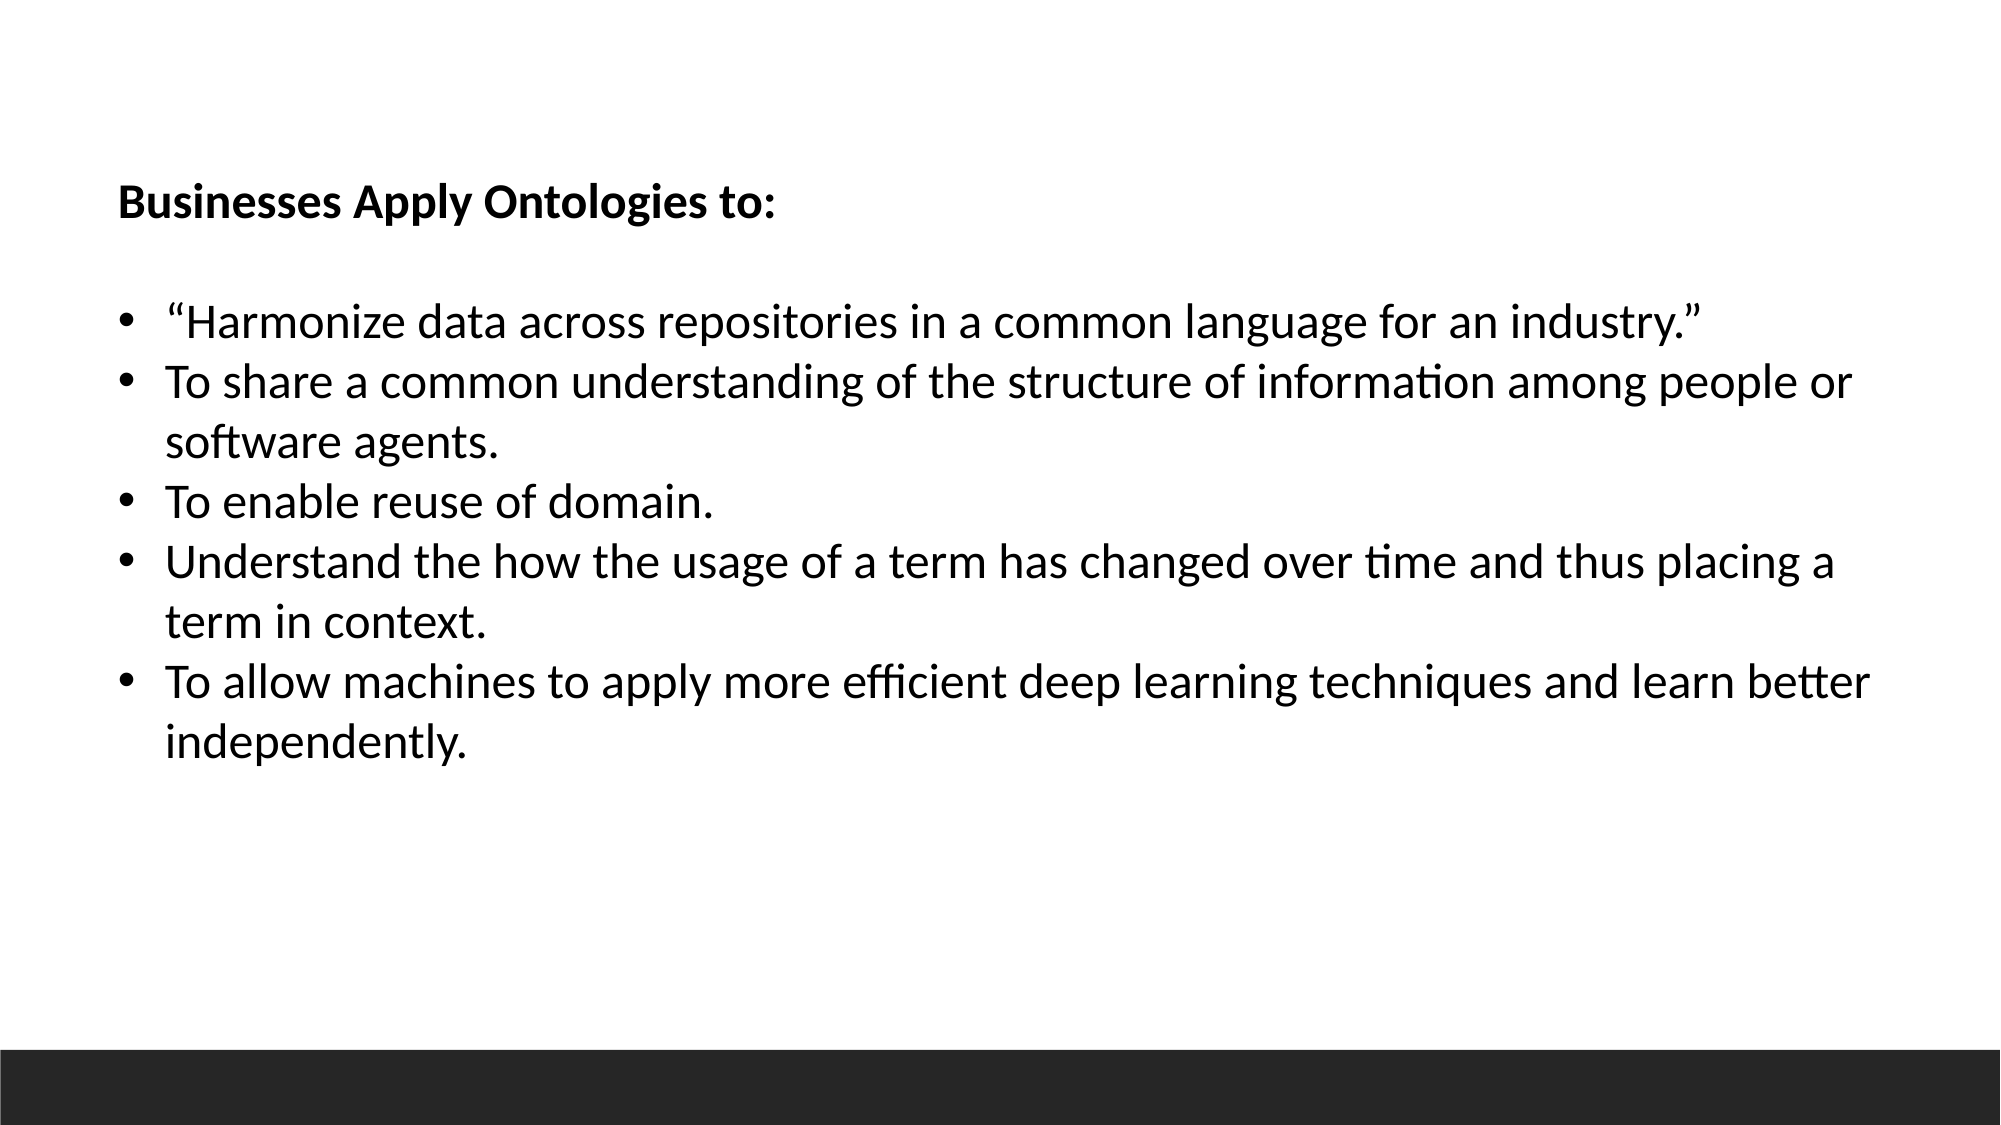

Businesses Apply Ontologies to:

“Harmonize data across repositories in a common language for an industry.”
To share a common understanding of the structure of information among people or software agents.
To enable reuse of domain.
Understand the how the usage of a term has changed over time and thus placing a term in context.
To allow machines to apply more efficient deep learning techniques and learn better independently.